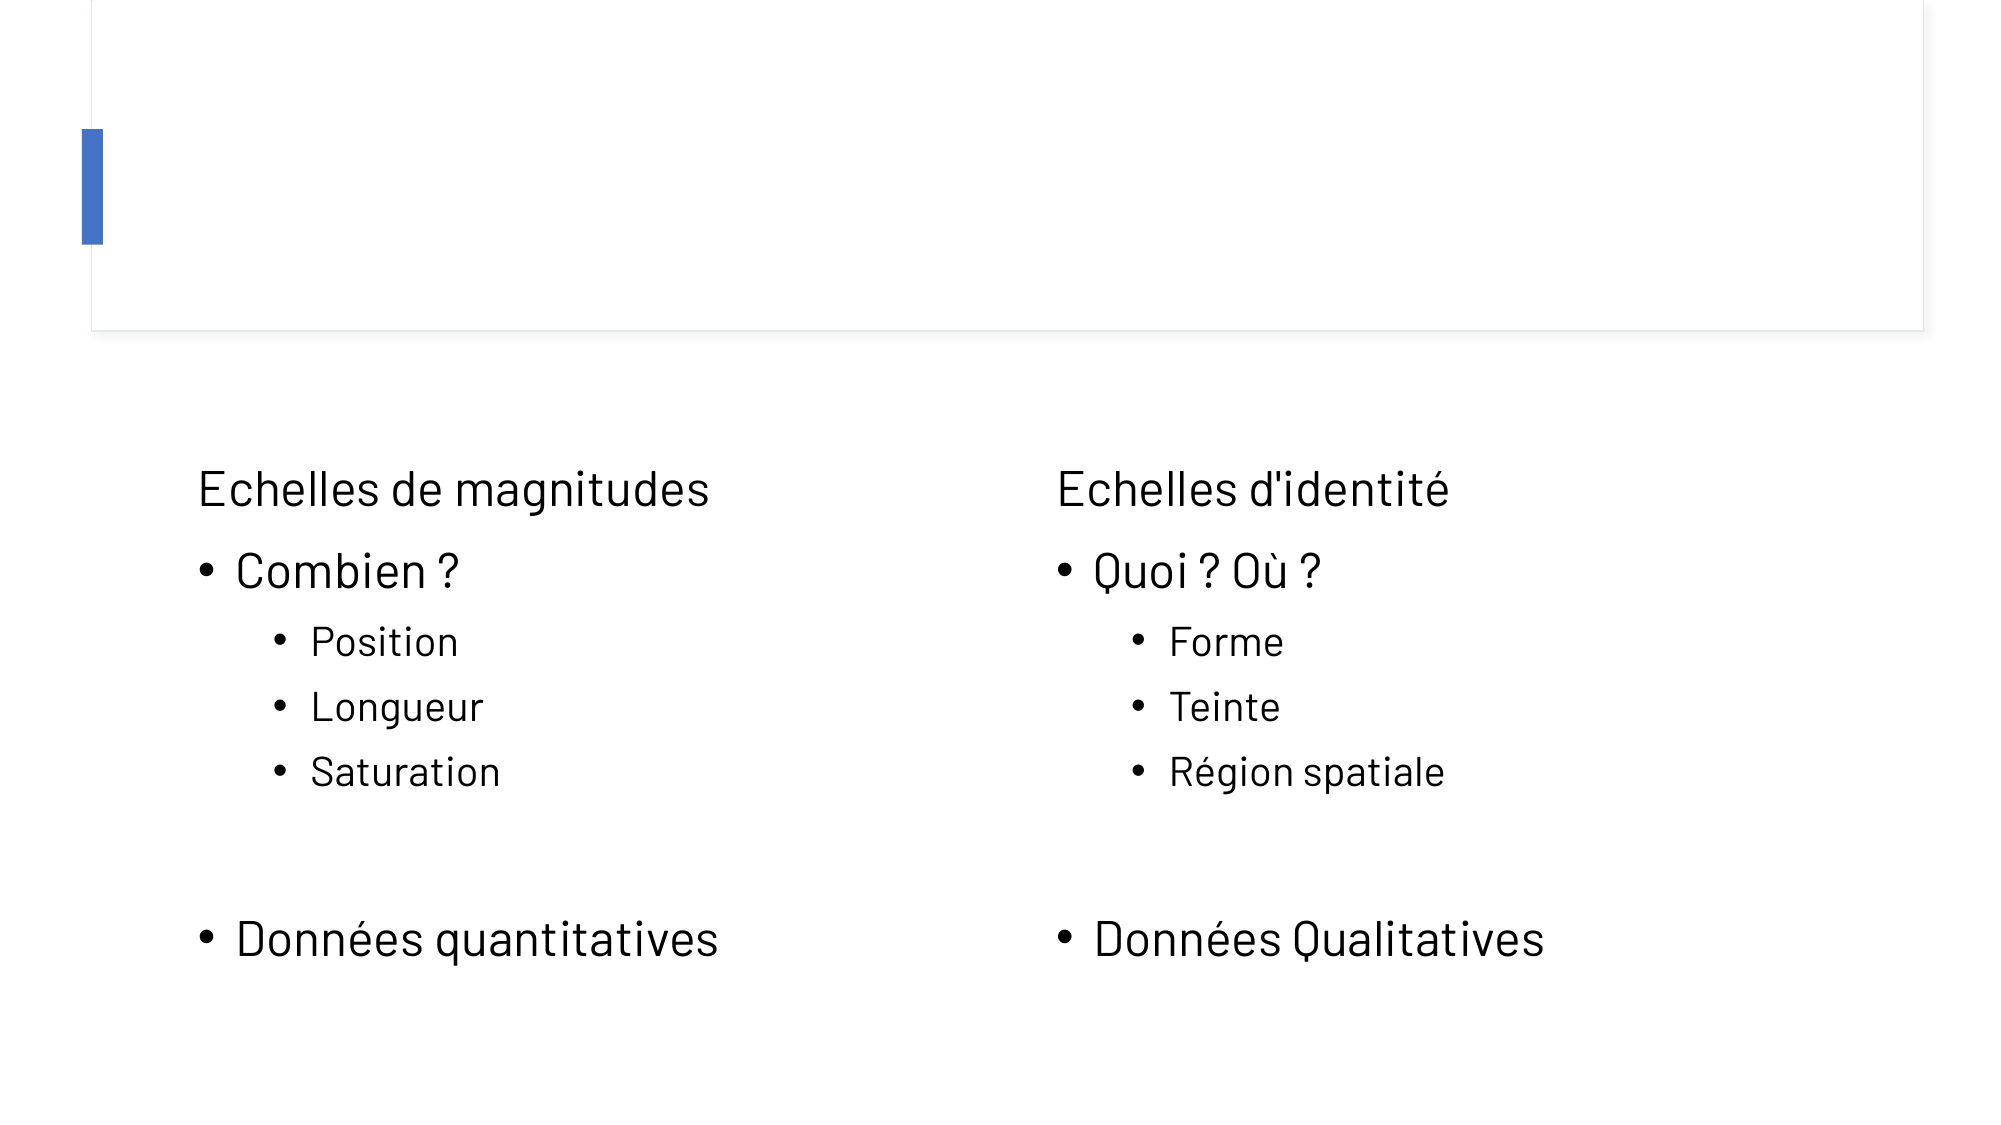

#
Echelles de magnitudes
Echelles d'identité
Quoi ? Où ?
Forme
Teinte
Région spatiale

Données Qualitatives
Combien ?
Position
Longueur
Saturation

Données quantitatives